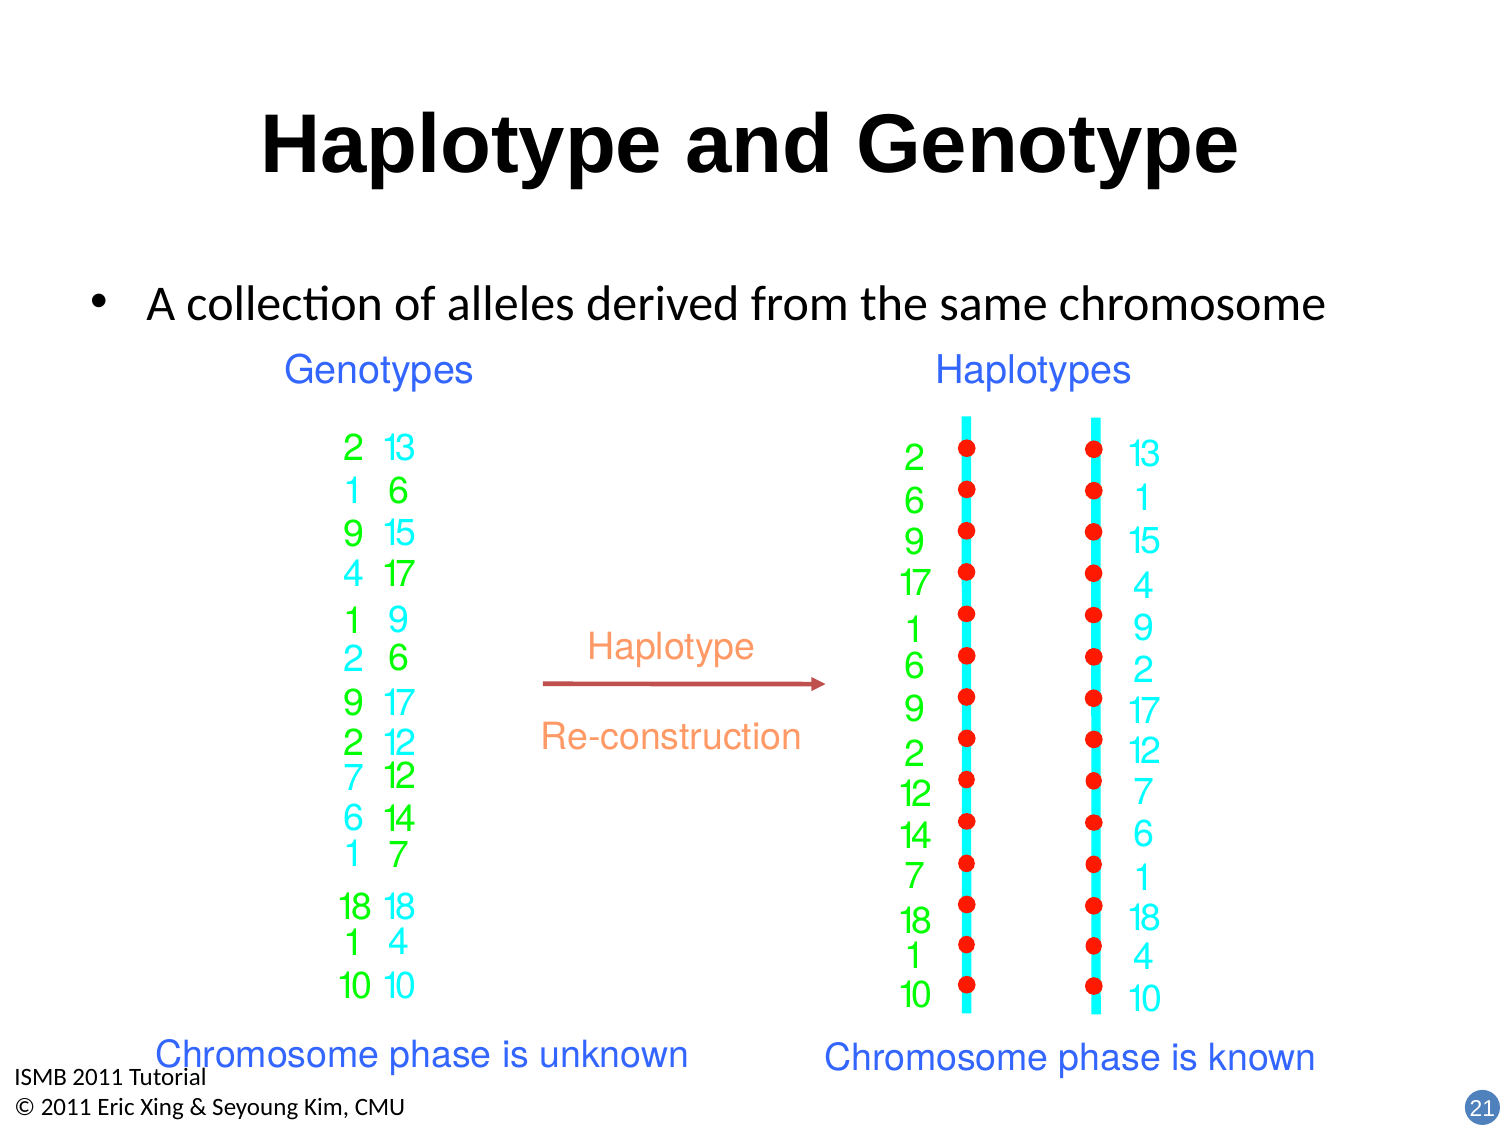

# Haplotype and Genotype
A collection of alleles derived from the same chromosome
Genotypes
Haplotypes

1
3
1
1
5
4
9
2
1
7
1
2
7
6
1
1
8
4
1
0
2
6
9
1
7
1
6
9
2
1
2
1
4
7
1
8
1
1
0

Haplotype

Re-construction

2
1
3
1
6
1
5
9
4
1
7
9
1
6
2
9
1
7
2
1
2
1
2
7
6
1
4
1
7
1
8
1
8
4
1
1
0
1
0
Chromosome phase is unknown
Chromosome phase is known